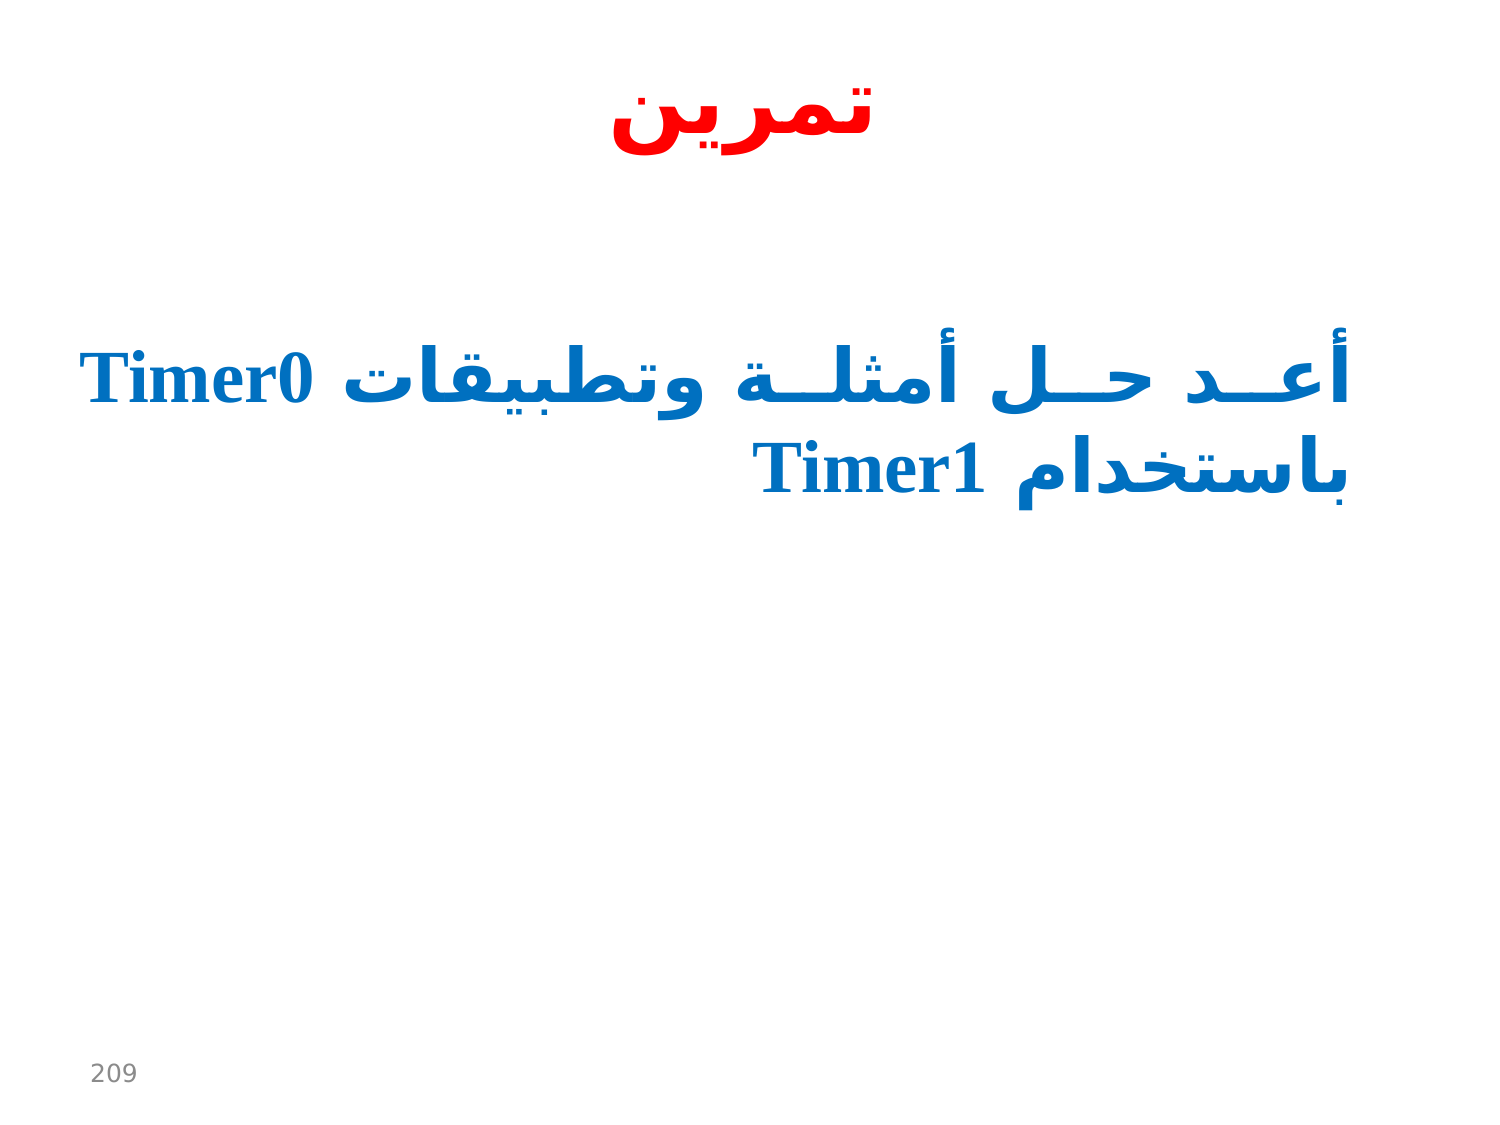

تمرين
أعد حل أمثلة وتطبيقات Timer0 باستخدام Timer1
209